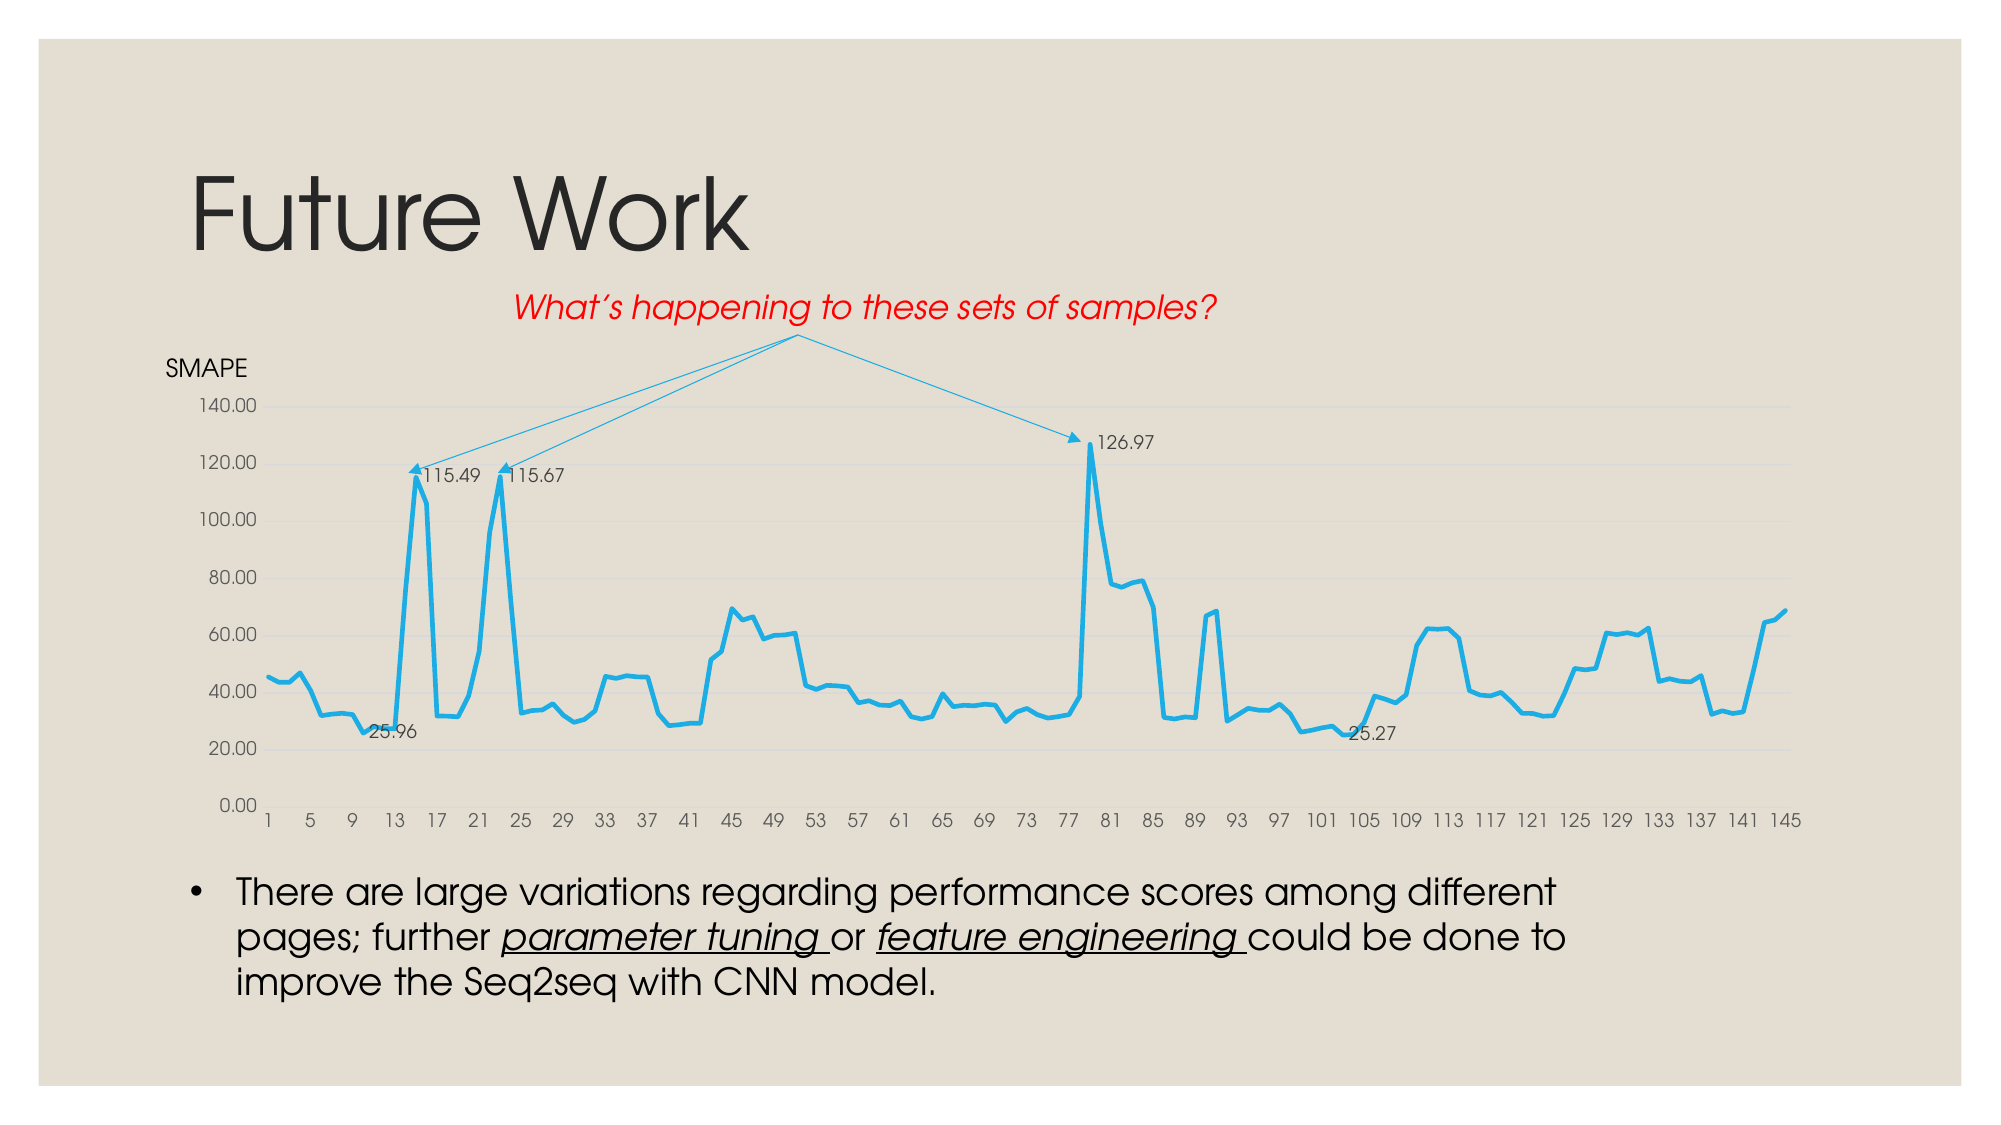

# Future Work
What’s happening to these sets of samples?

### Chart

| Category |  |
|---|---|
SMAPE
There are large variations regarding performance scores among different pages; further parameter tuning or feature engineering could be done to improve the Seq2seq with CNN model.